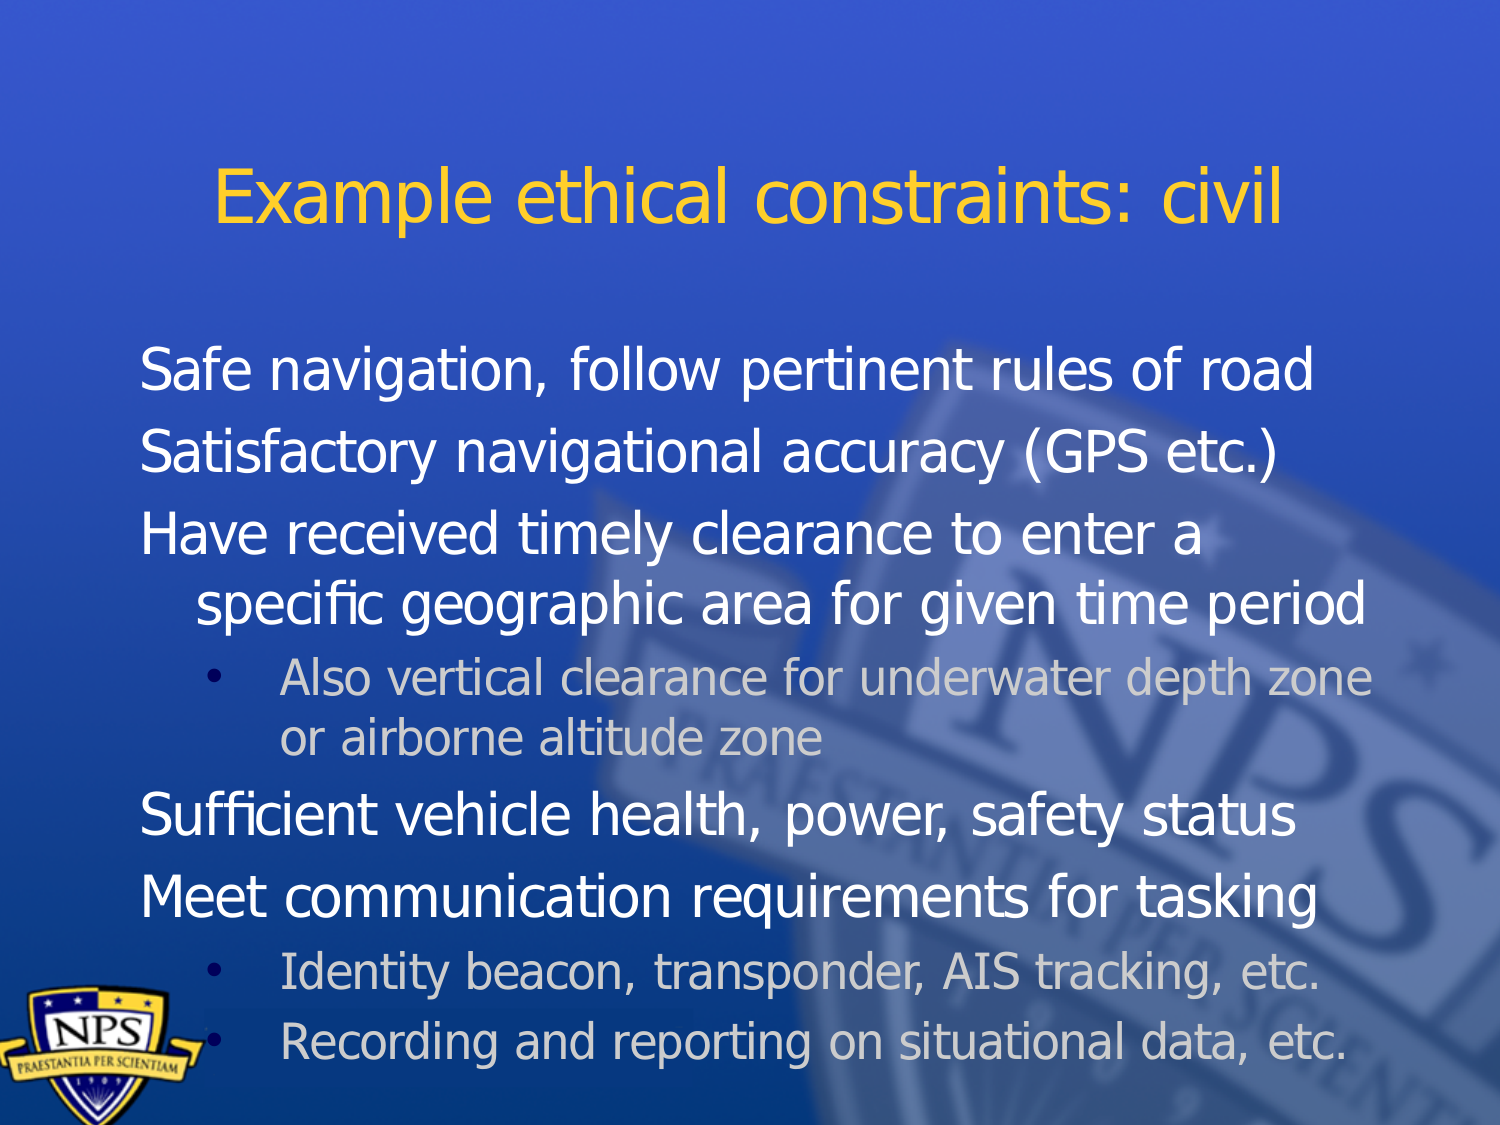

# Example ethical constraints: civil
Safe navigation, follow pertinent rules of road
Satisfactory navigational accuracy (GPS etc.)
Have received timely clearance to enter a specific geographic area for given time period
Also vertical clearance for underwater depth zone or airborne altitude zone
Sufficient vehicle health, power, safety status
Meet communication requirements for tasking
Identity beacon, transponder, AIS tracking, etc.
Recording and reporting on situational data, etc.